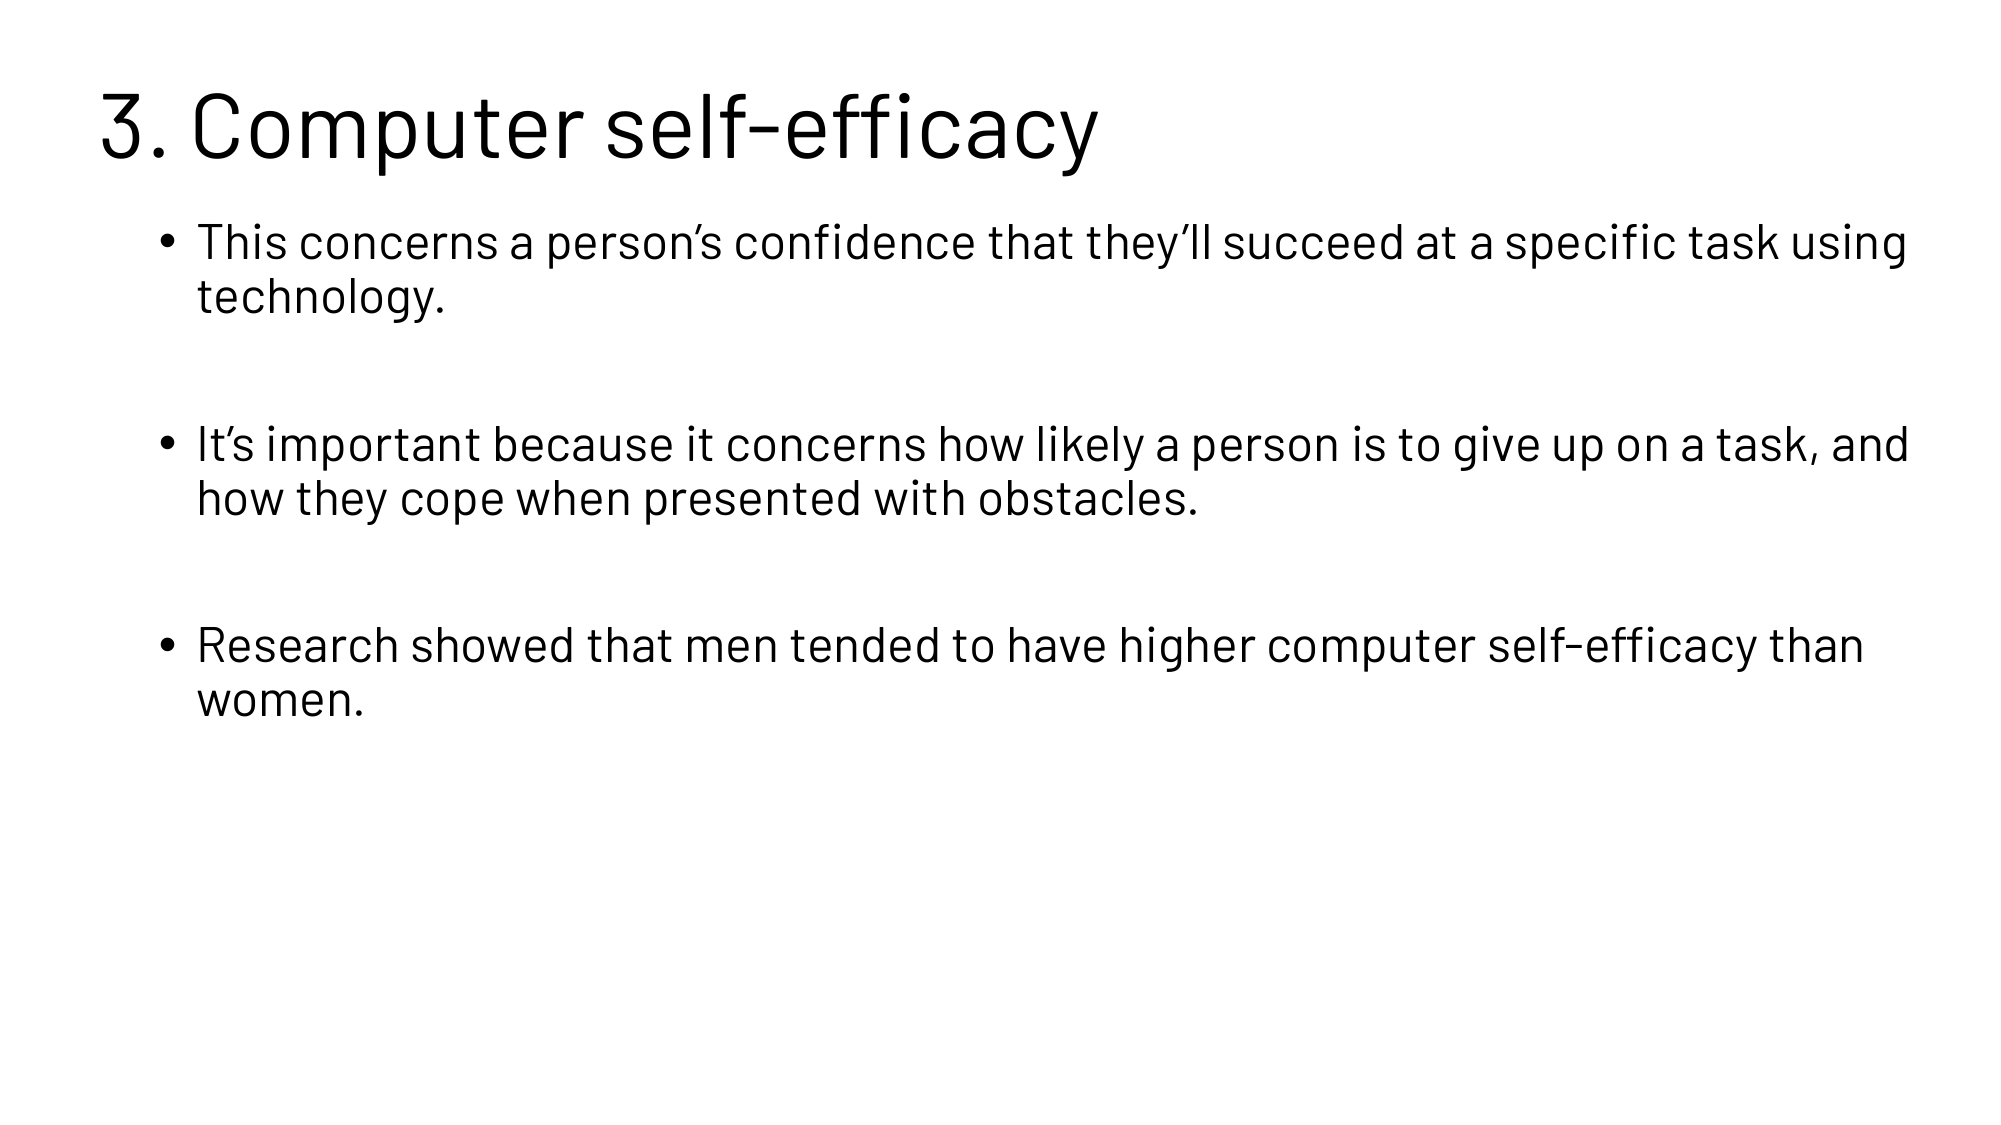

# 3. Computer self-efficacy
This concerns a person’s confidence that they’ll succeed at a specific task using technology.

It’s important because it concerns how likely a person is to give up on a task, and how they cope when presented with obstacles.

Research showed that men tended to have higher computer self-efficacy than women.